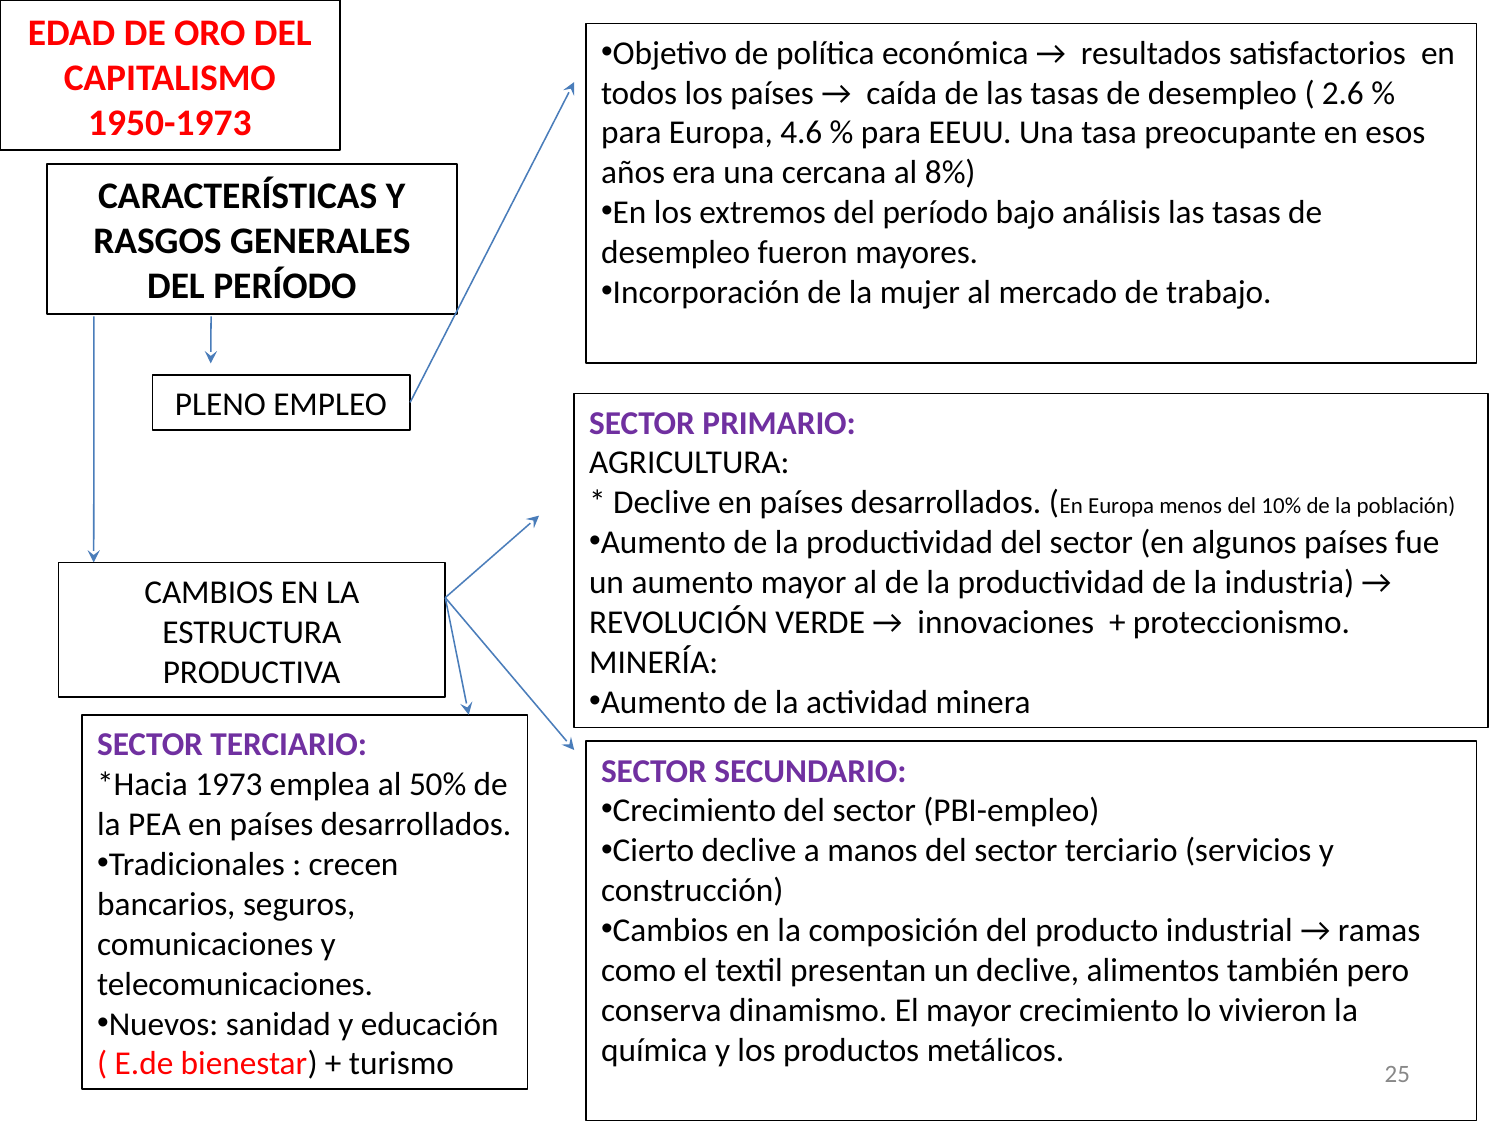

EDAD DE ORO DEL CAPITALISMO
1950-1973
Objetivo de política económica →  resultados satisfactorios  en todos los países →  caída de las tasas de desempleo ( 2.6 % para Europa, 4.6 % para EEUU. Una tasa preocupante en esos años era una cercana al 8%)
En los extremos del período bajo análisis las tasas de desempleo fueron mayores.
Incorporación de la mujer al mercado de trabajo.

CARACTERÍSTICAS Y RASGOS GENERALES DEL PERÍODO
PLENO EMPLEO
SECTOR PRIMARIO:
AGRICULTURA:
* Declive en países desarrollados. (En Europa menos del 10% de la población)
Aumento de la productividad del sector (en algunos países fue un aumento mayor al de la productividad de la industria) →   REVOLUCIÓN VERDE →  innovaciones  + proteccionismo.
MINERÍA:
Aumento de la actividad minera
CAMBIOS EN LA ESTRUCTURA PRODUCTIVA
SECTOR TERCIARIO:
*Hacia 1973 emplea al 50% de la PEA en países desarrollados.
Tradicionales : crecen bancarios, seguros, comunicaciones y telecomunicaciones.
Nuevos: sanidad y educación ( E.de bienestar) + turismo
SECTOR SECUNDARIO:
Crecimiento del sector (PBI-empleo)
Cierto declive a manos del sector terciario (servicios y construcción)
Cambios en la composición del producto industrial → ramas como el textil presentan un declive, alimentos también pero conserva dinamismo. El mayor crecimiento lo vivieron la química y los productos metálicos.

25